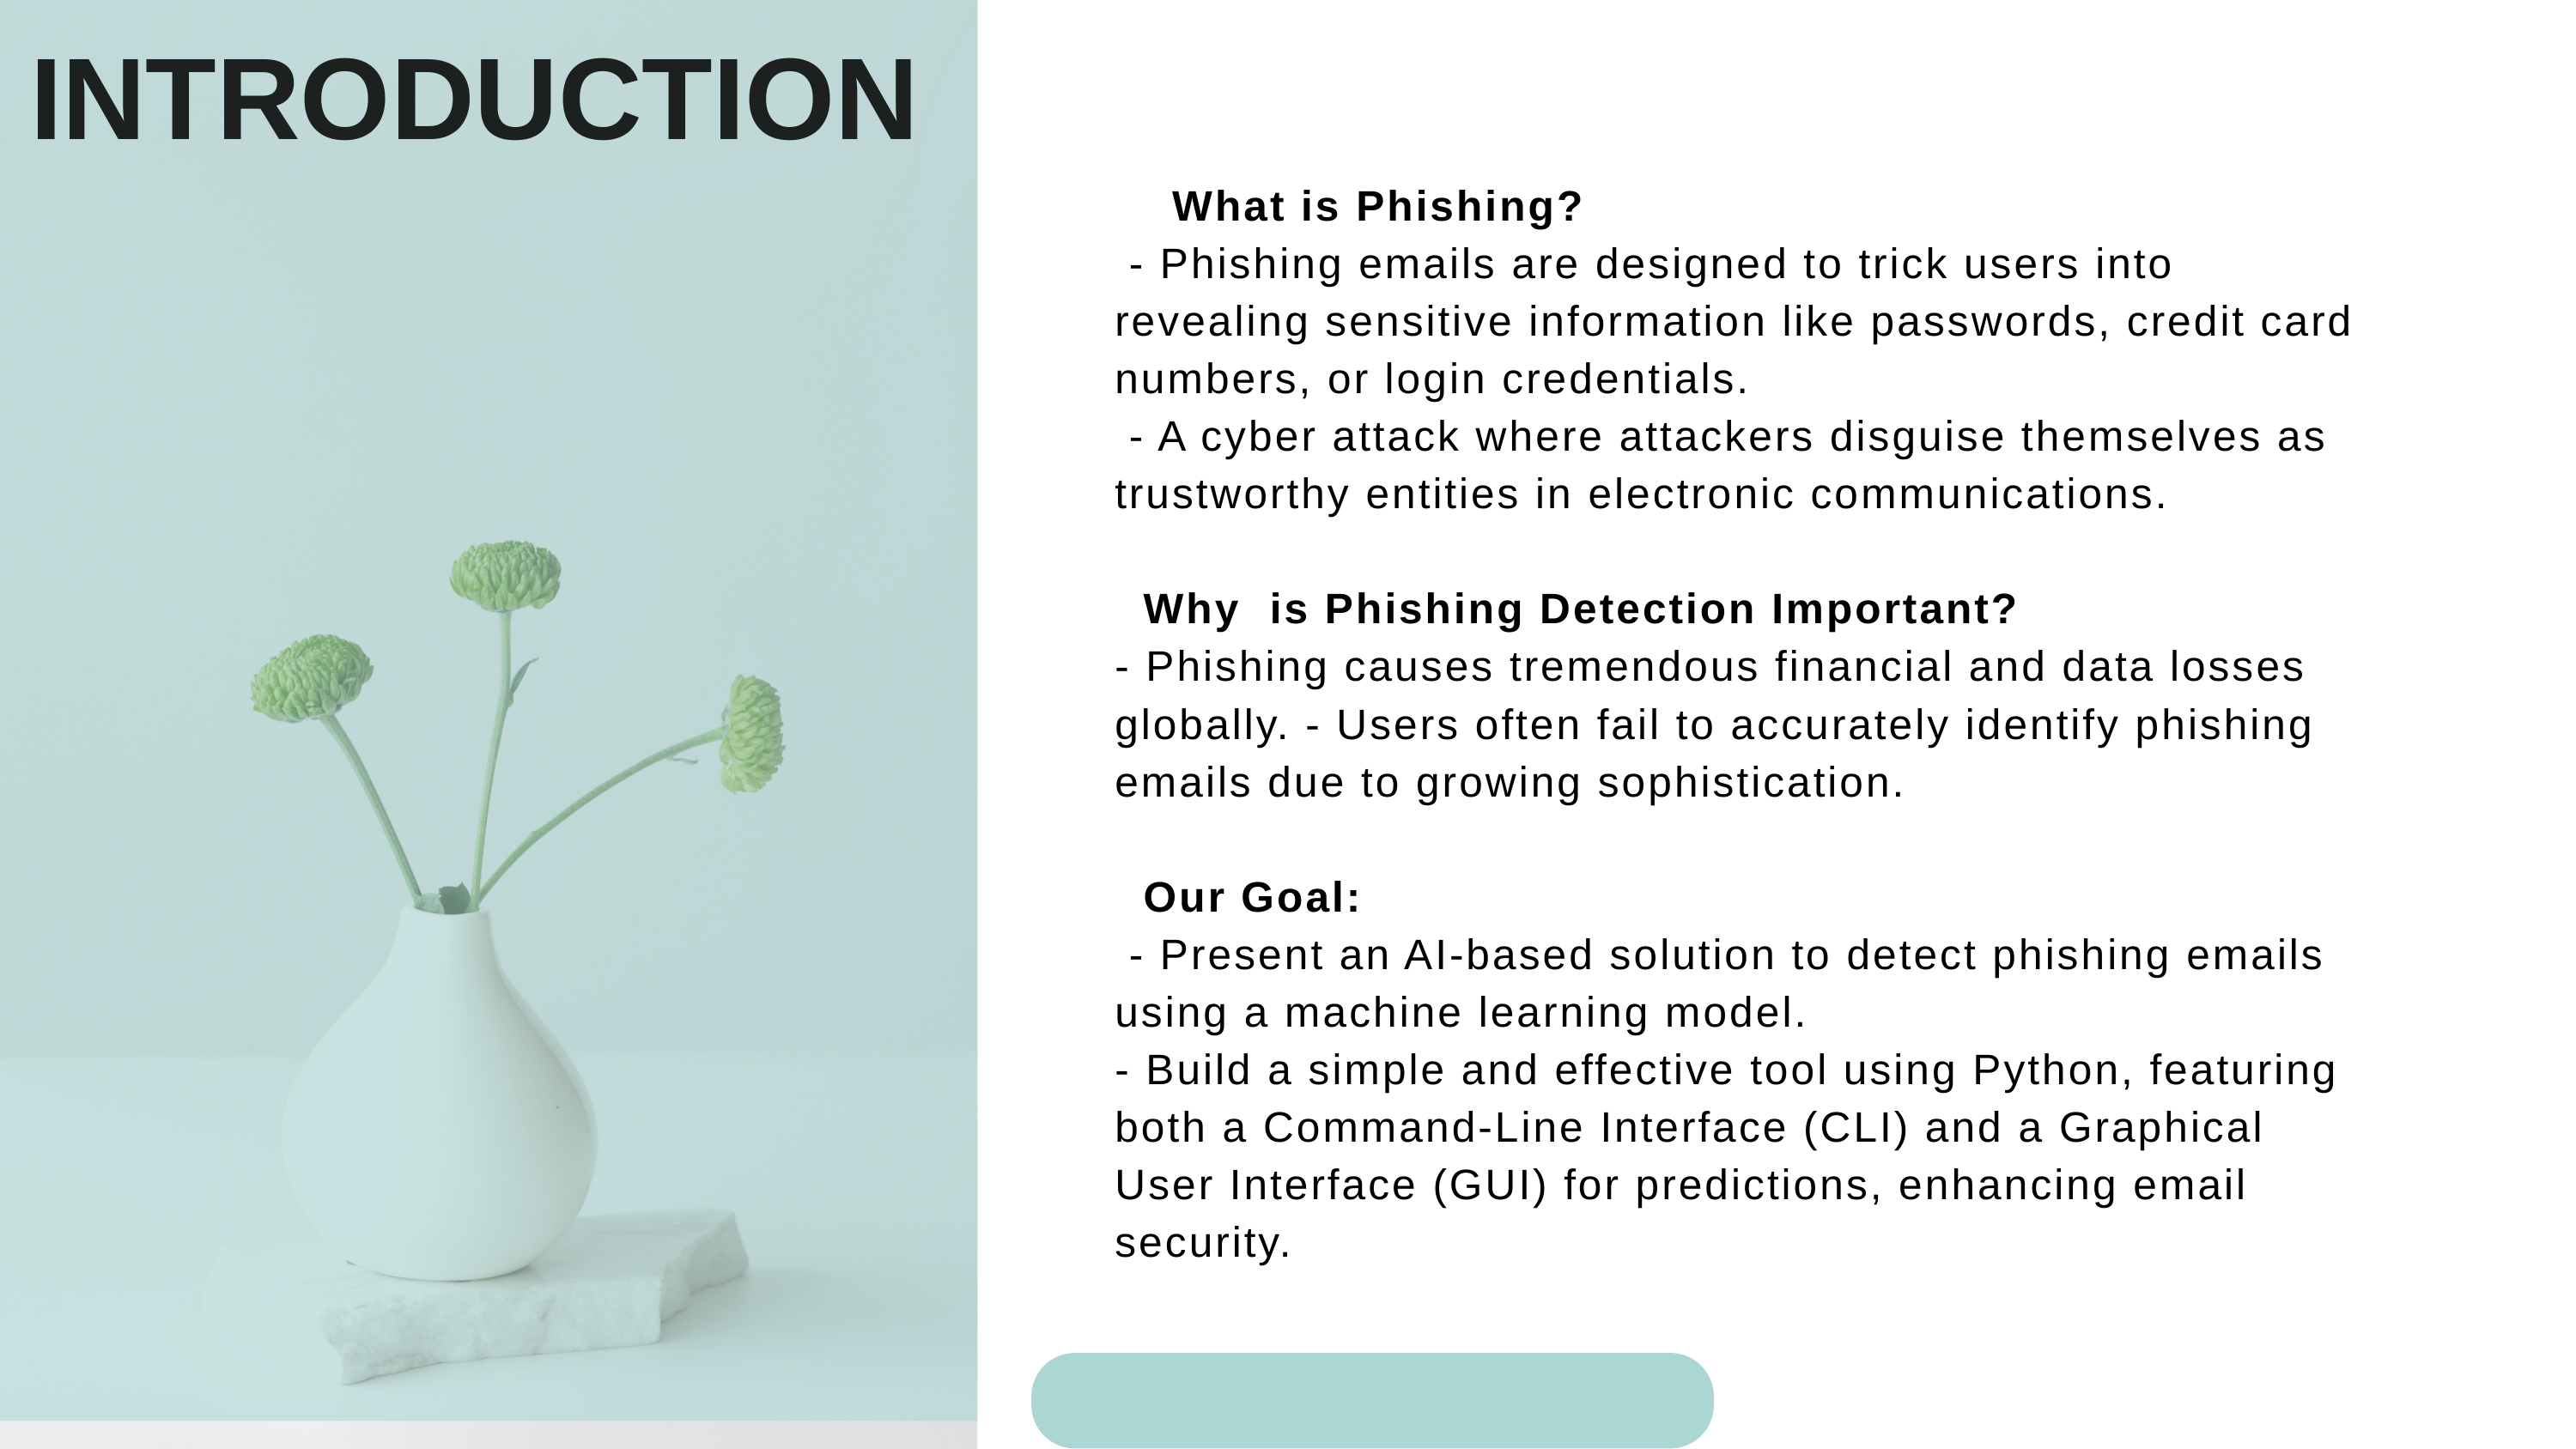

INTRODUCTION
    What is Phishing?
 - Phishing emails are designed to trick users into revealing sensitive information like passwords, credit card numbers, or login credentials.
 - A cyber attack where attackers disguise themselves as trustworthy entities in electronic communications.

  Why  is Phishing Detection Important?
- Phishing causes tremendous financial and data losses globally. - Users often fail to accurately identify phishing emails due to growing sophistication.

  Our Goal:
 - Present an AI-based solution to detect phishing emails using a machine learning model.
- Build a simple and effective tool using Python, featuring both a Command-Line Interface (CLI) and a Graphical User Interface (GUI) for predictions, enhancing email security.